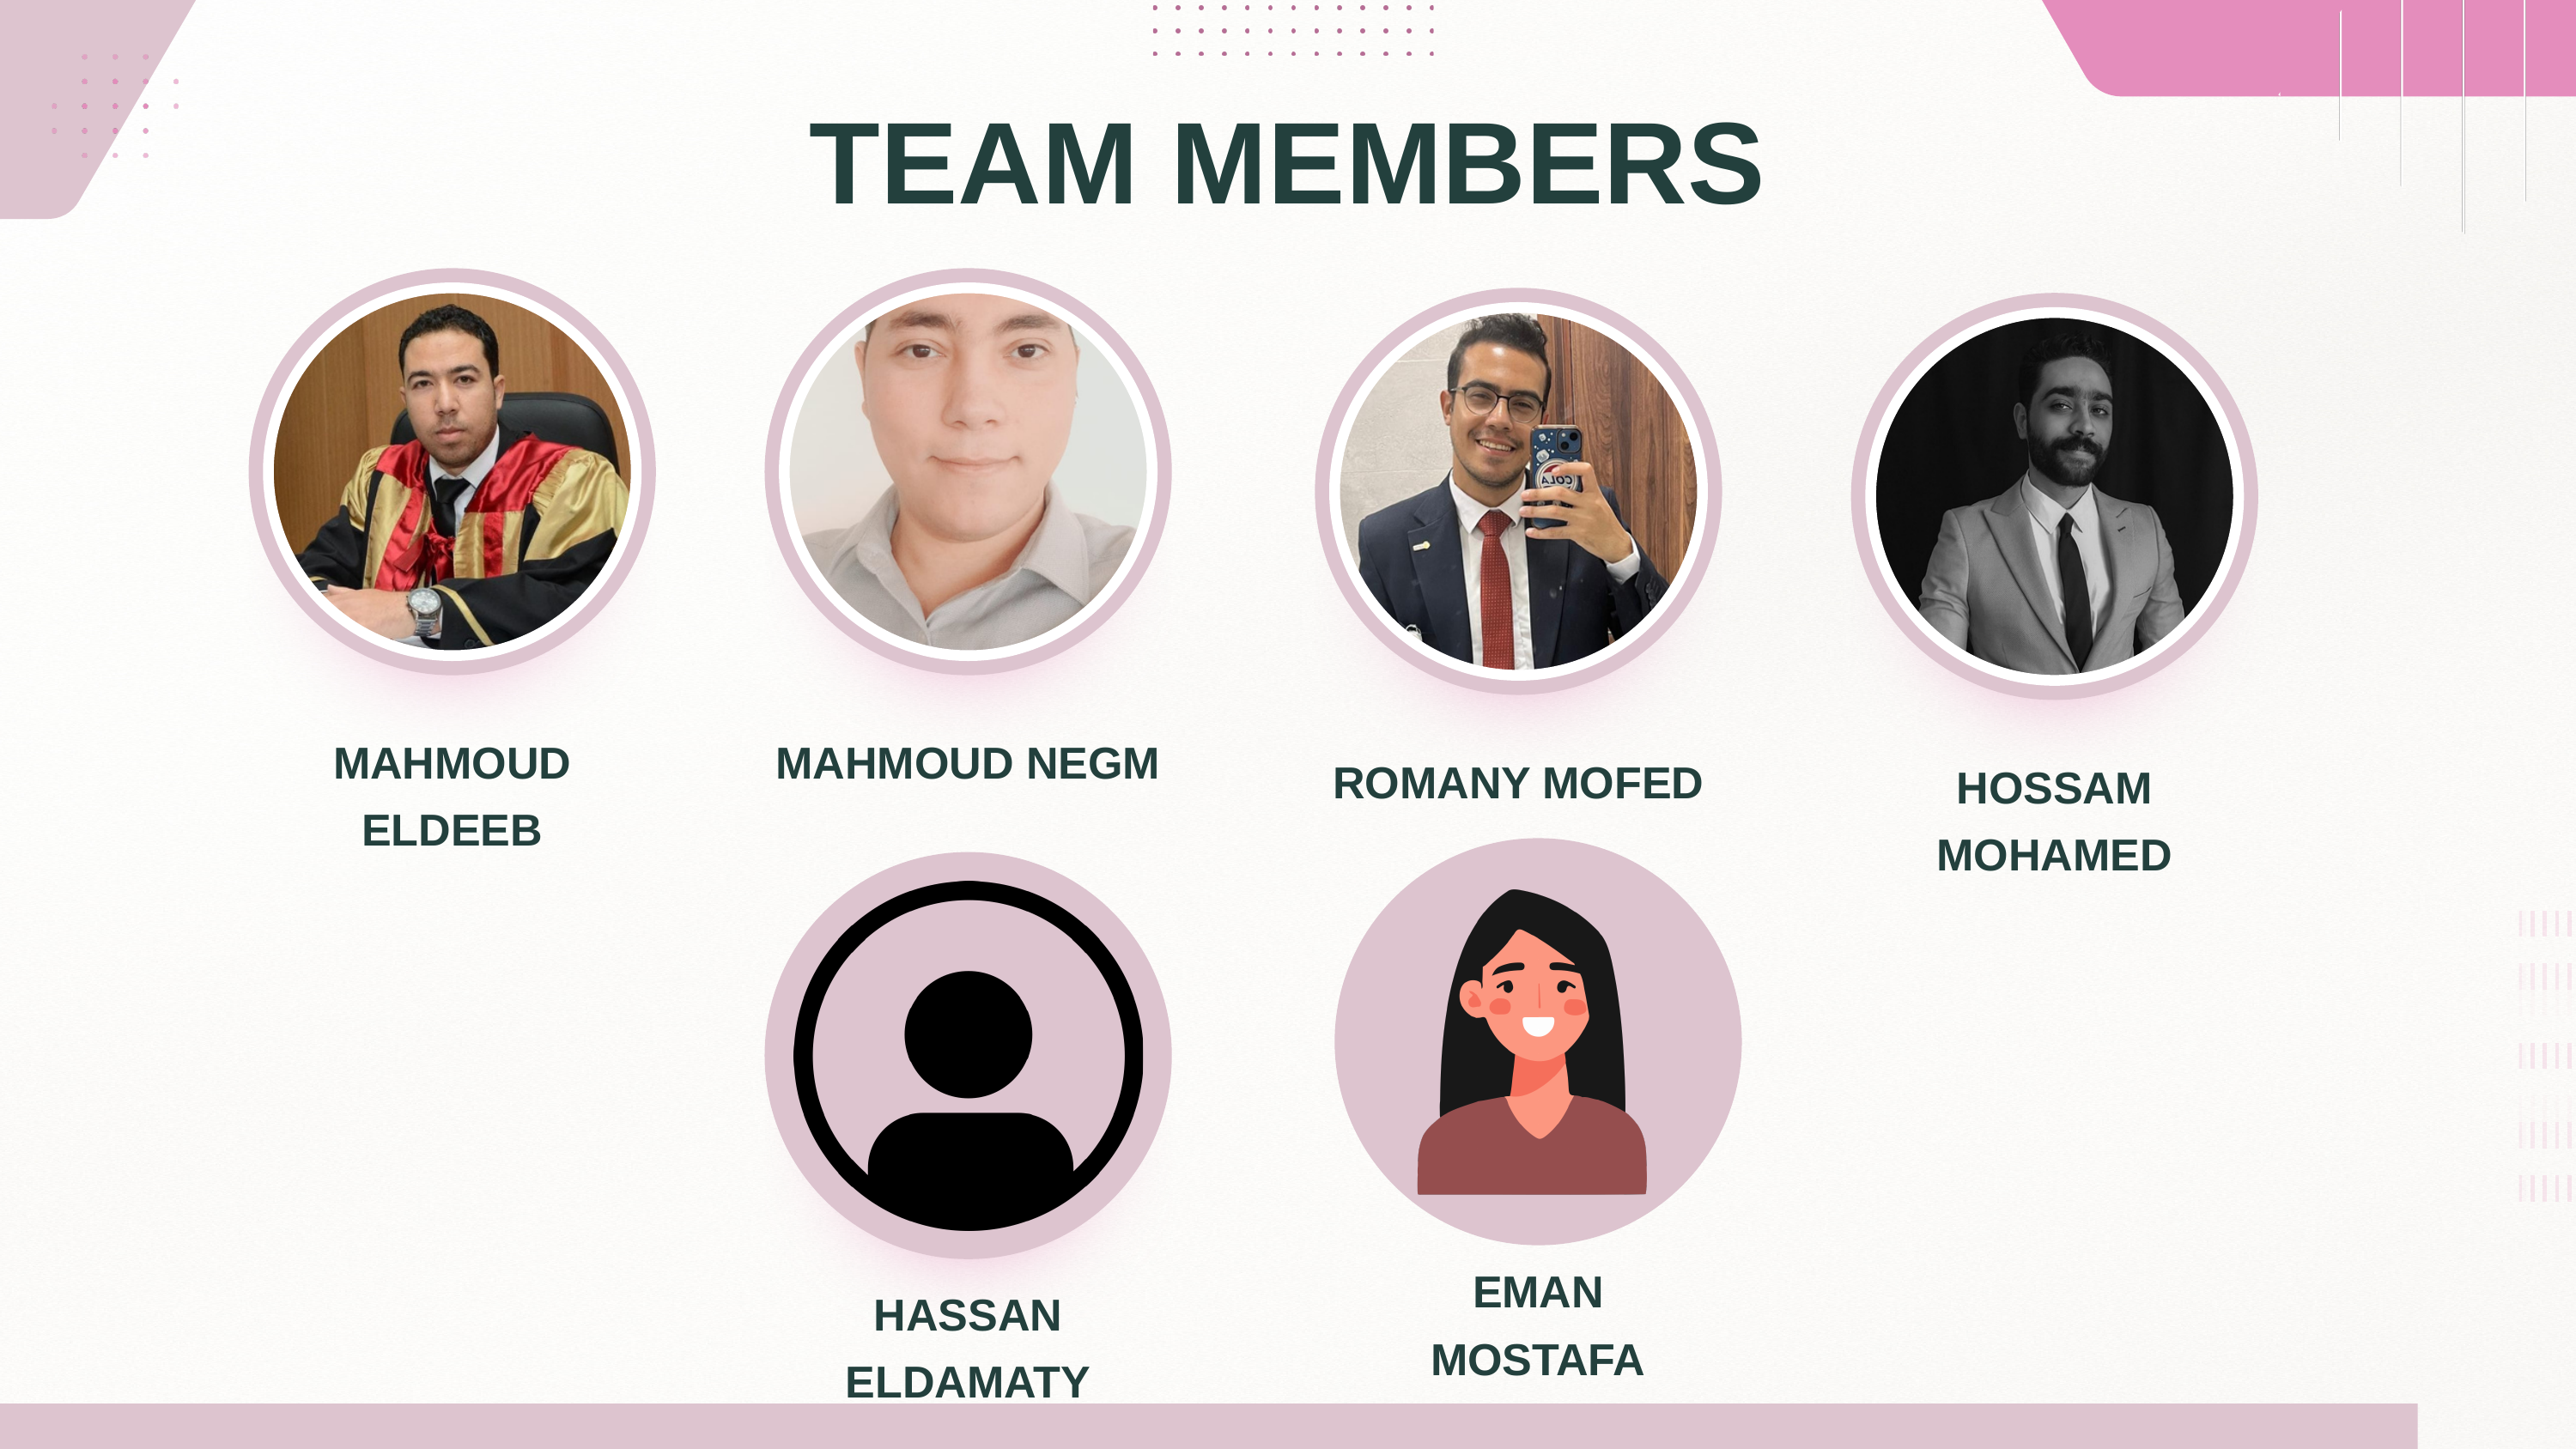

TEAM MEMBERS

MAHMOUD ELDEEB
MAHMOUD NEGM
ROMANY MOFED
HOSSAM MOHAMED

EMAN
MOSTAFA
HASSAN ELDAMATY